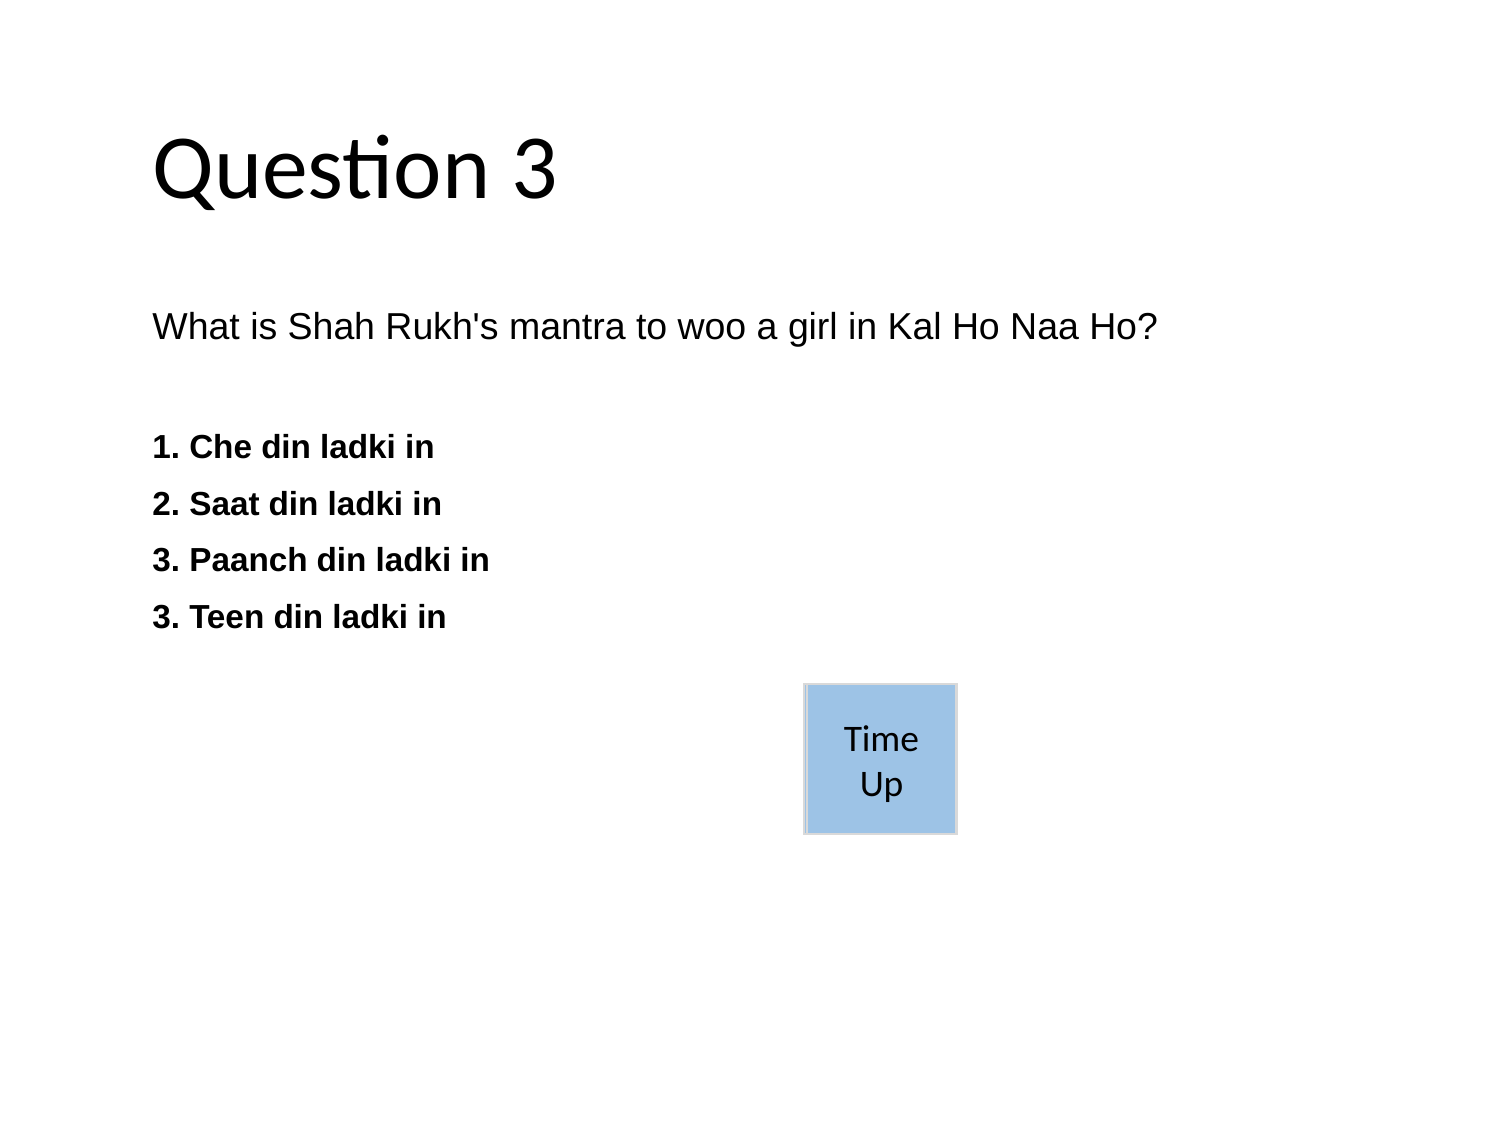

# Question 3
What is Shah Rukh's mantra to woo a girl in Kal Ho Naa Ho?

1. Che din ladki in
2. Saat din ladki in
3. Paanch din ladki in
3. Teen din ladki in
1
5
4
3
2
Time Up